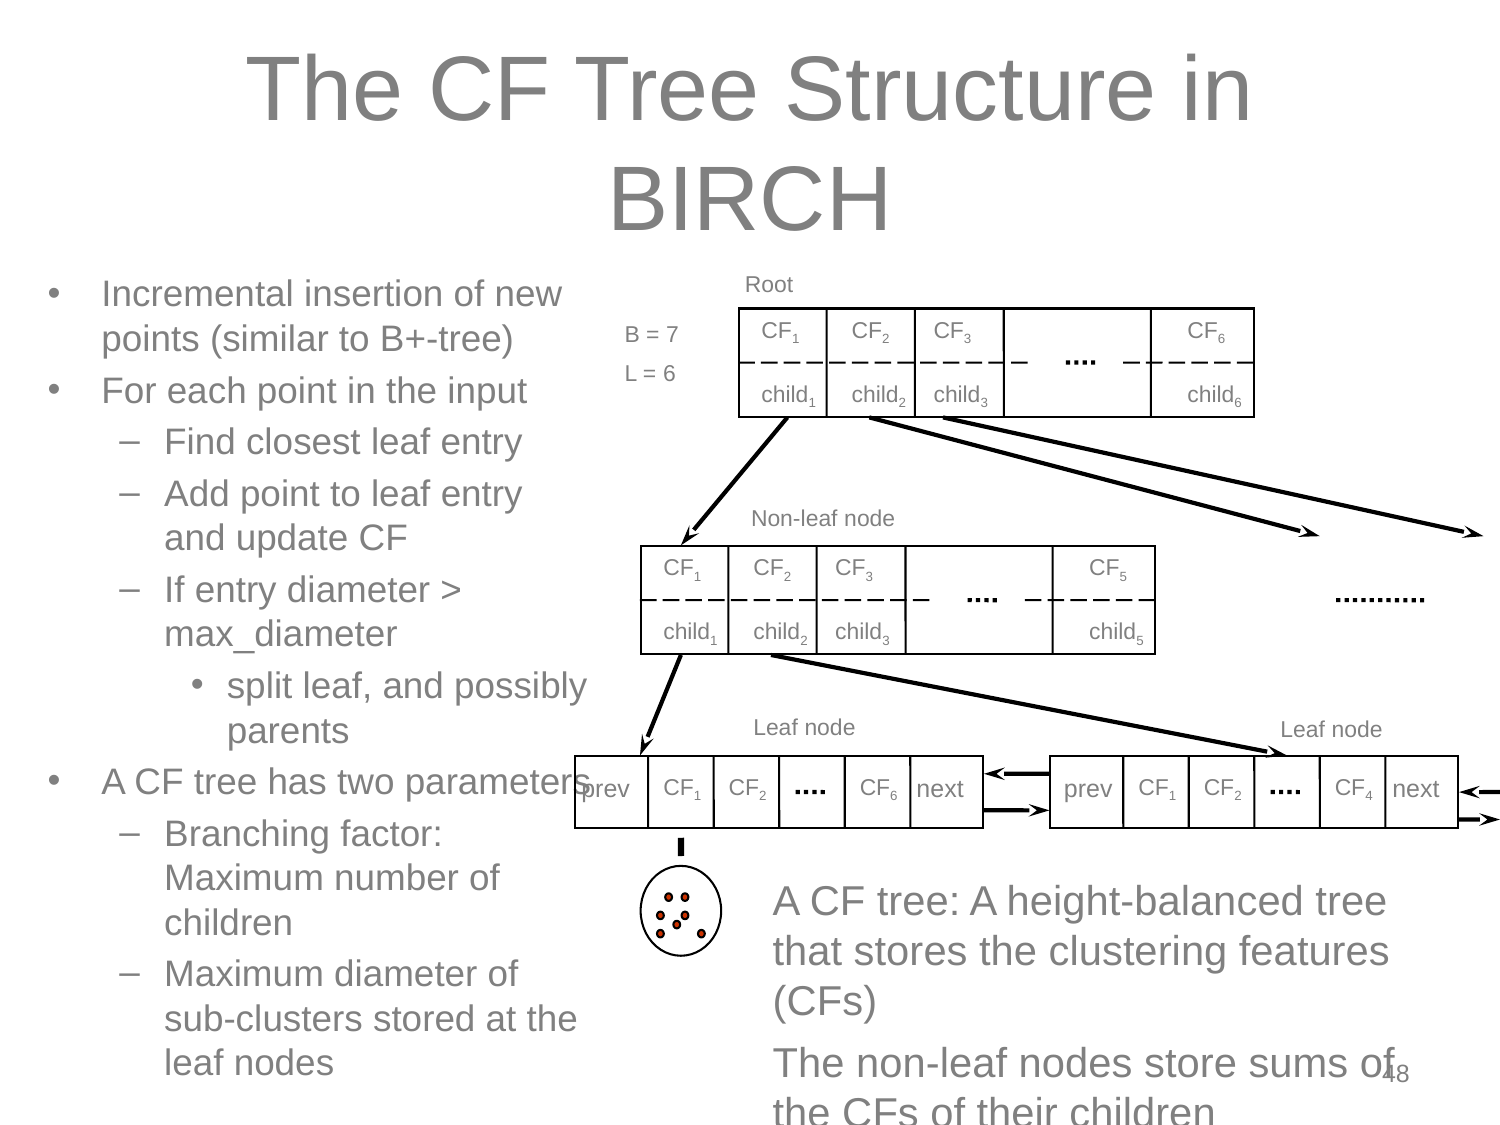

# The CF Tree Structure in BIRCH
Incremental insertion of new points (similar to B+-tree)
For each point in the input
Find closest leaf entry
Add point to leaf entry and update CF
If entry diameter > max_diameter
split leaf, and possibly parents
A CF tree has two parameters
Branching factor: Maximum number of children
Maximum diameter of sub-clusters stored at the leaf nodes
Root
CF1

CF2

CF3

CF6

child1
child2
child3
child6
B = 7
L = 6

Non-leaf node
CF1

CF2

CF3

CF5

child1
child2
child3
child5

Leaf node
Leaf node

prev
CF1
CF2
CF6
next
prev
CF1
CF2
CF4
next

A CF tree: A height-balanced tree that stores the clustering features (CFs)
The non-leaf nodes store sums of the CFs of their children
48